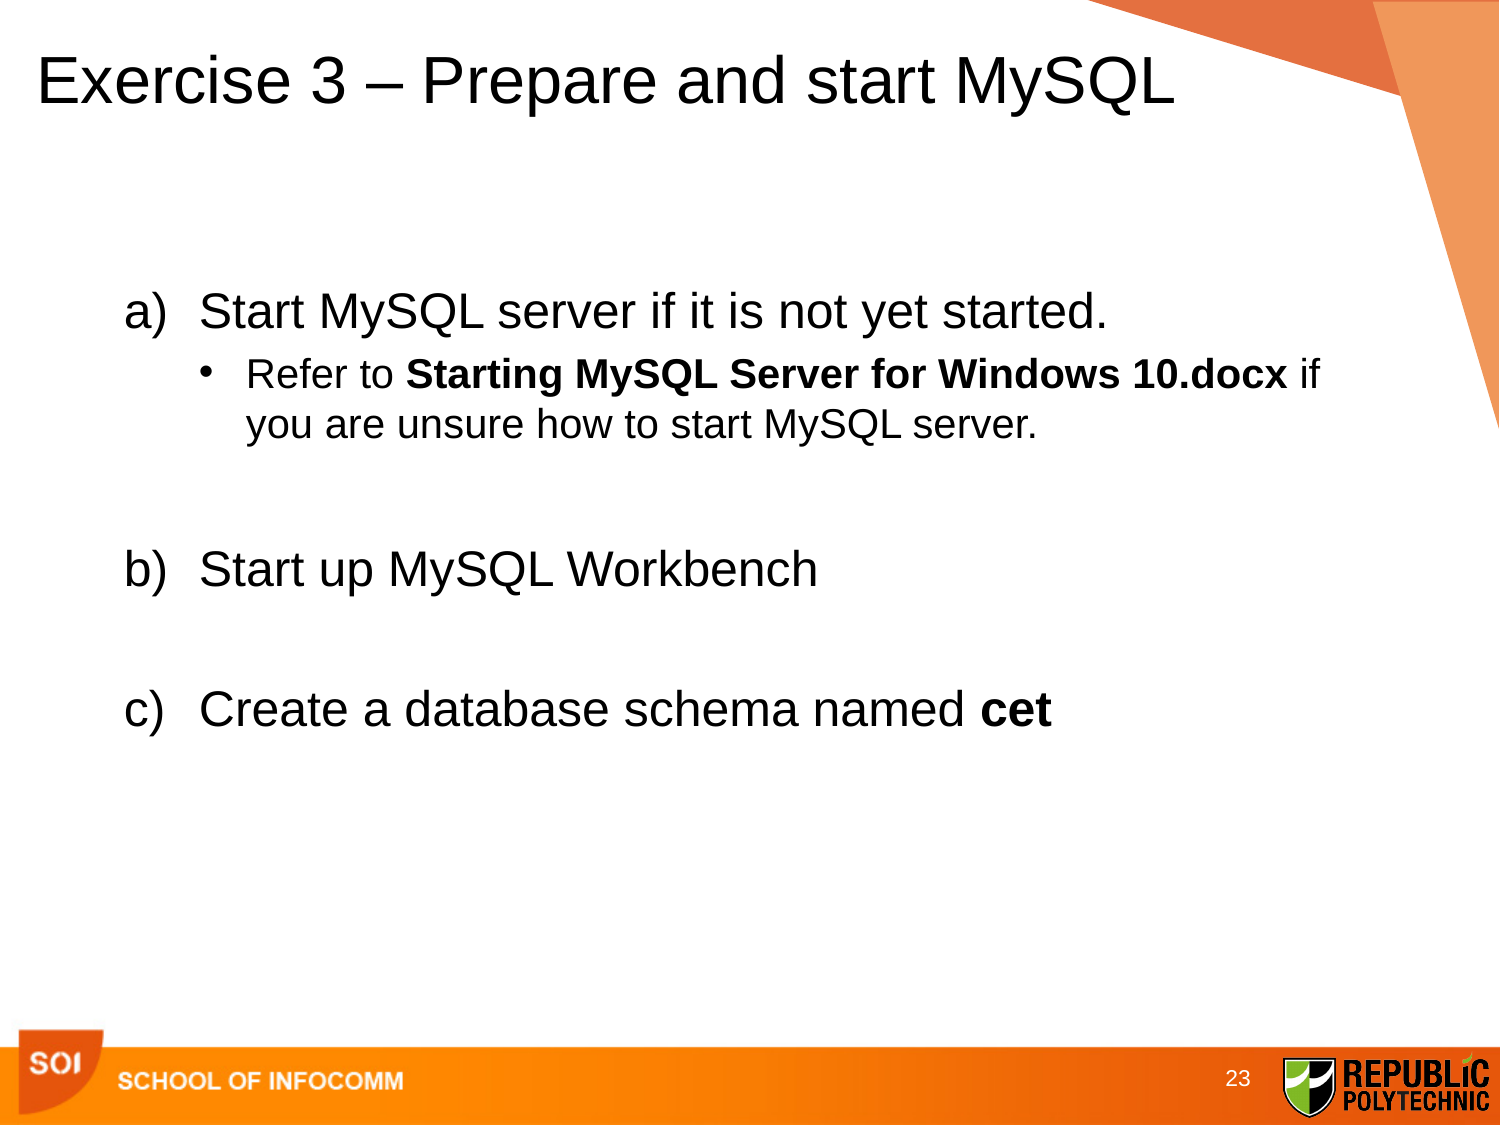

# Exercise 3 – Prepare and start MySQL
Start MySQL server if it is not yet started.
Refer to Starting MySQL Server for Windows 10.docx if you are unsure how to start MySQL server.

Start up MySQL Workbench

Create a database schema named cet
23